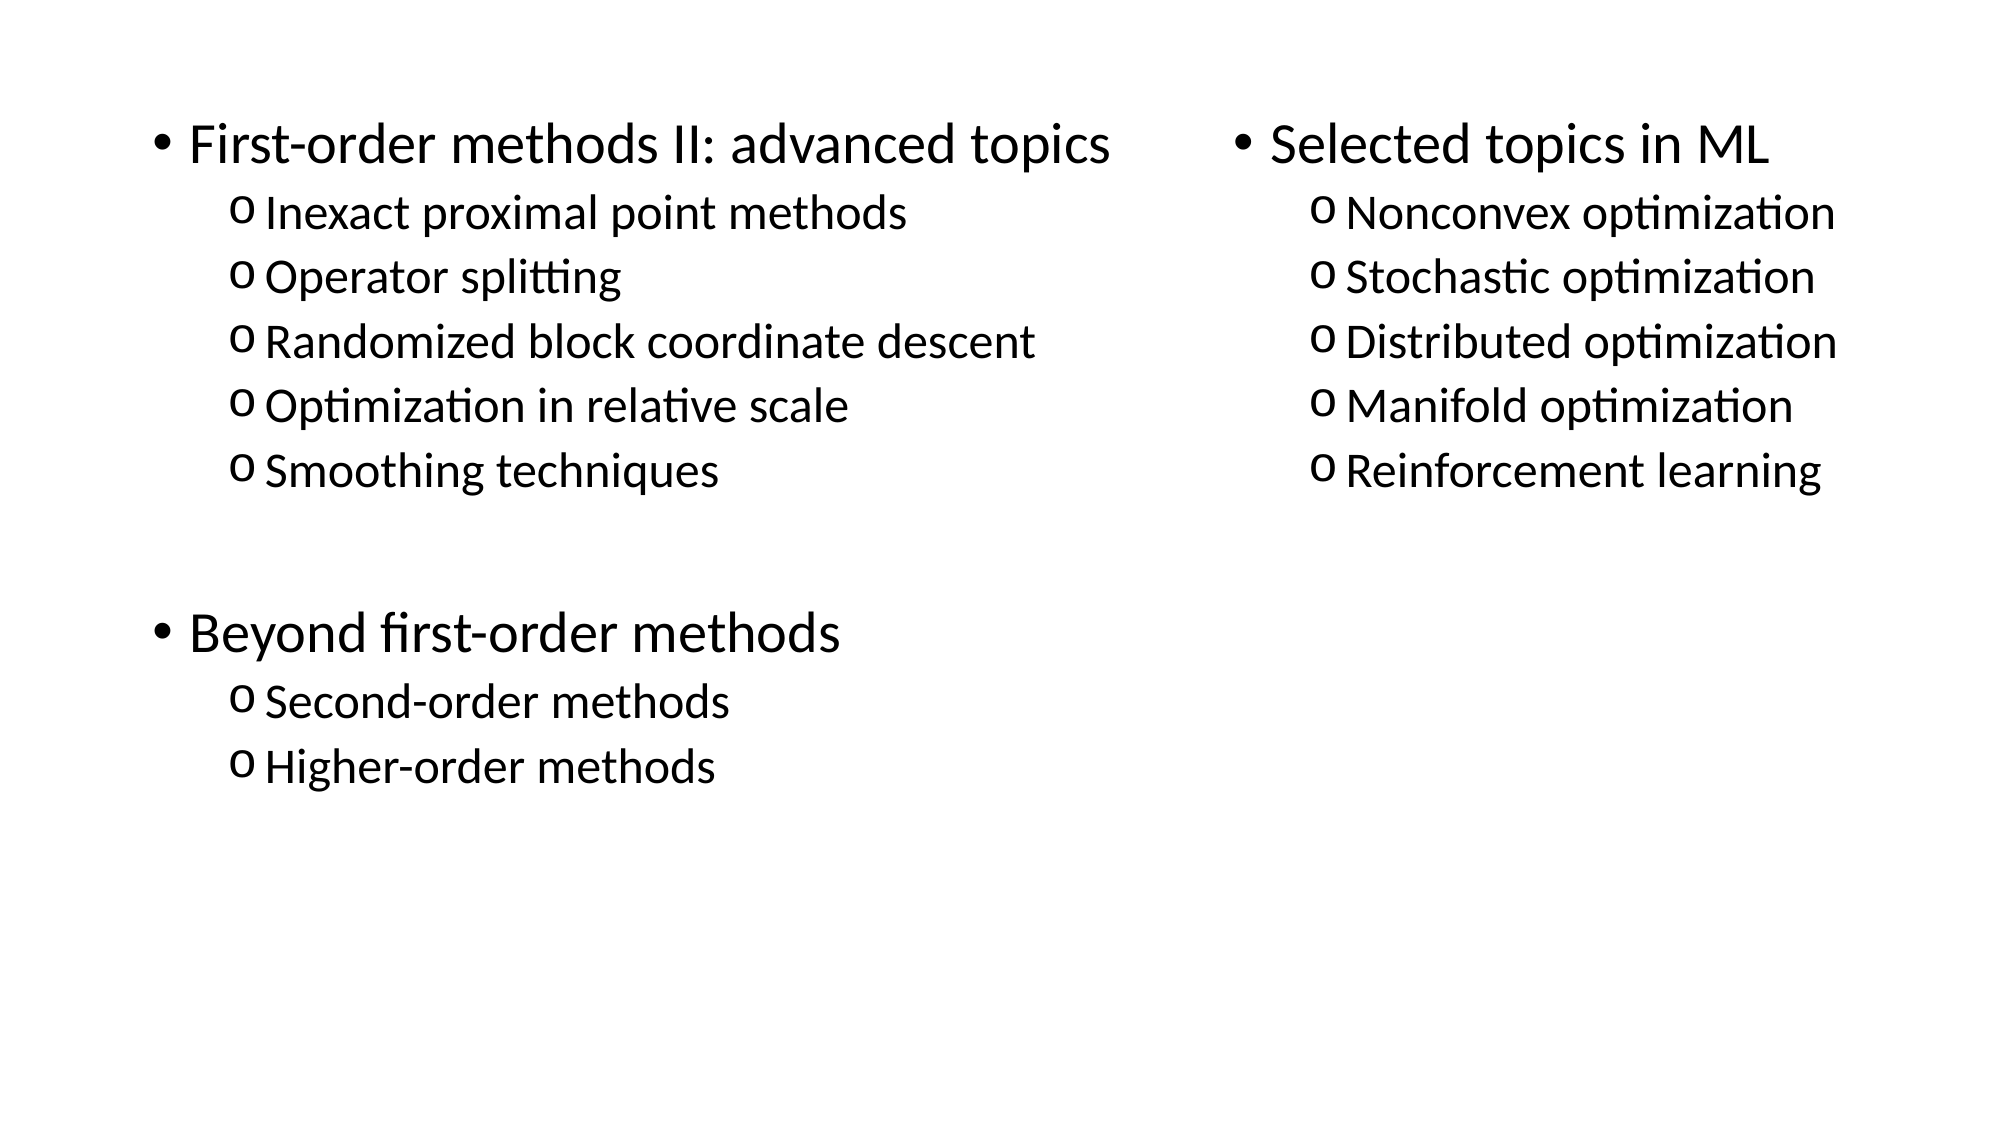

First-order methods II: advanced topics
Inexact proximal point methods
Operator splitting
Randomized block coordinate descent
Optimization in relative scale
Smoothing techniques

Beyond first-order methods
Second-order methods
Higher-order methods

Selected topics in ML
Nonconvex optimization
Stochastic optimization
Distributed optimization
Manifold optimization
Reinforcement learning